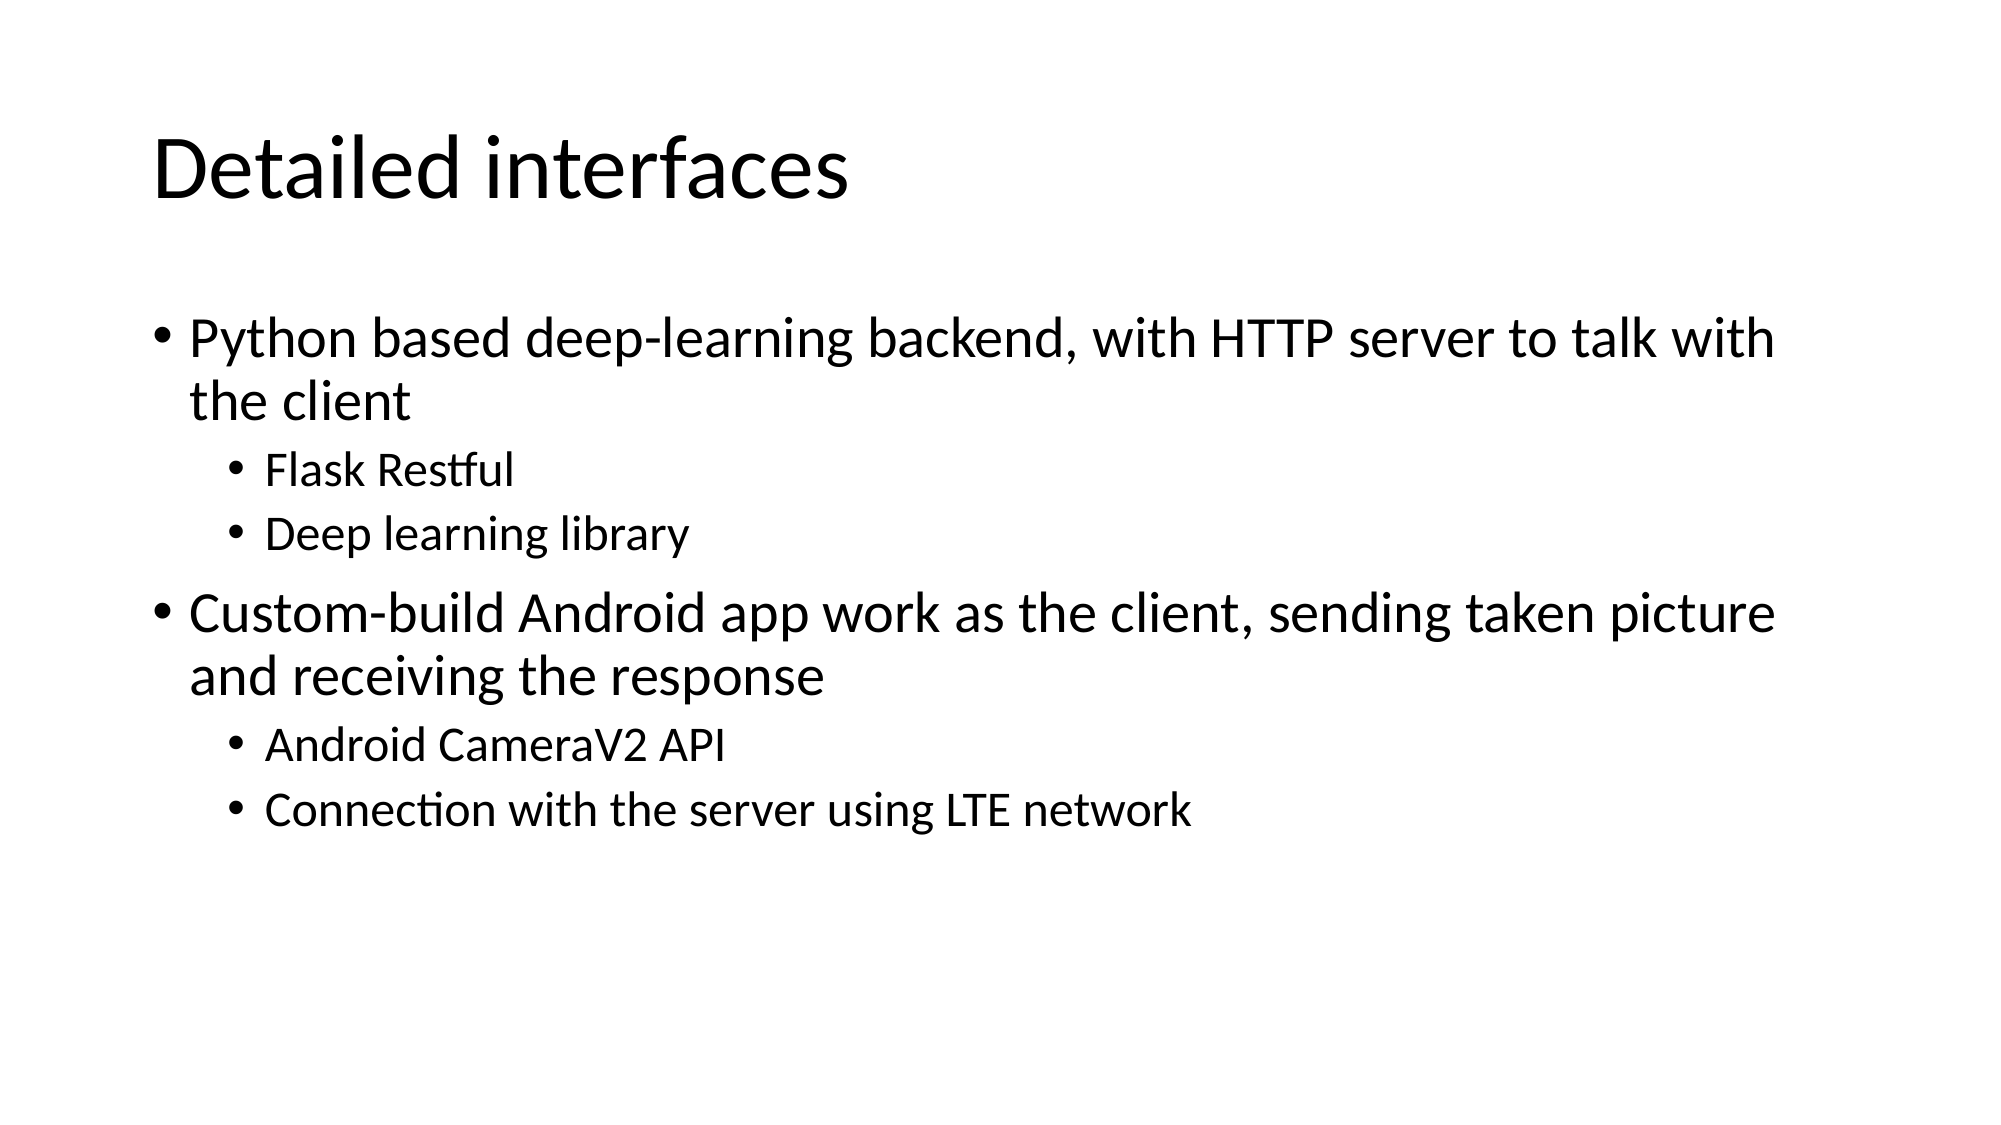

# Detailed interfaces
Python based deep-learning backend, with HTTP server to talk with the client
Flask Restful
Deep learning library
Custom-build Android app work as the client, sending taken picture and receiving the response
Android CameraV2 API
Connection with the server using LTE network